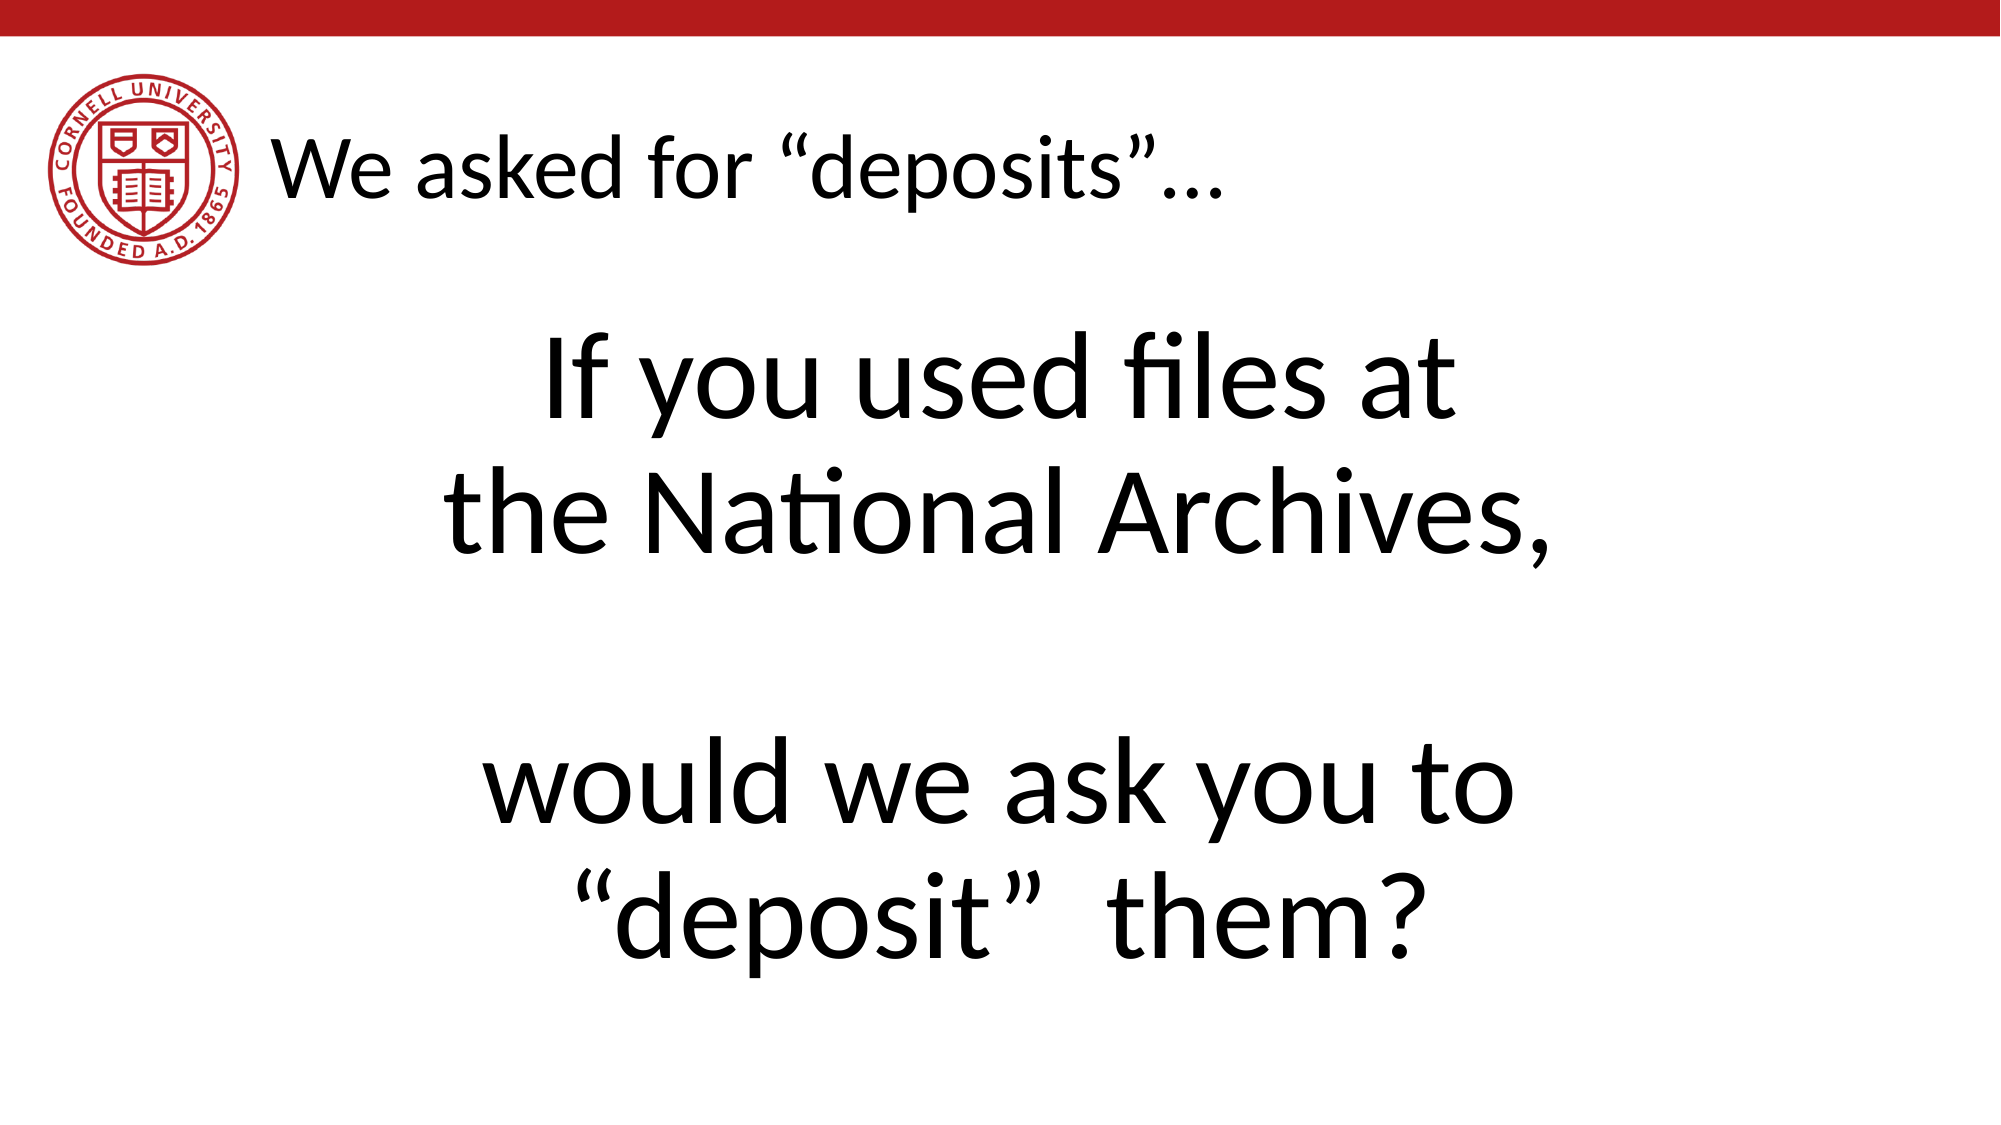

# We asked for “deposits”…
If you used files at
the National Archives,
would we ask you to “deposit”  them?